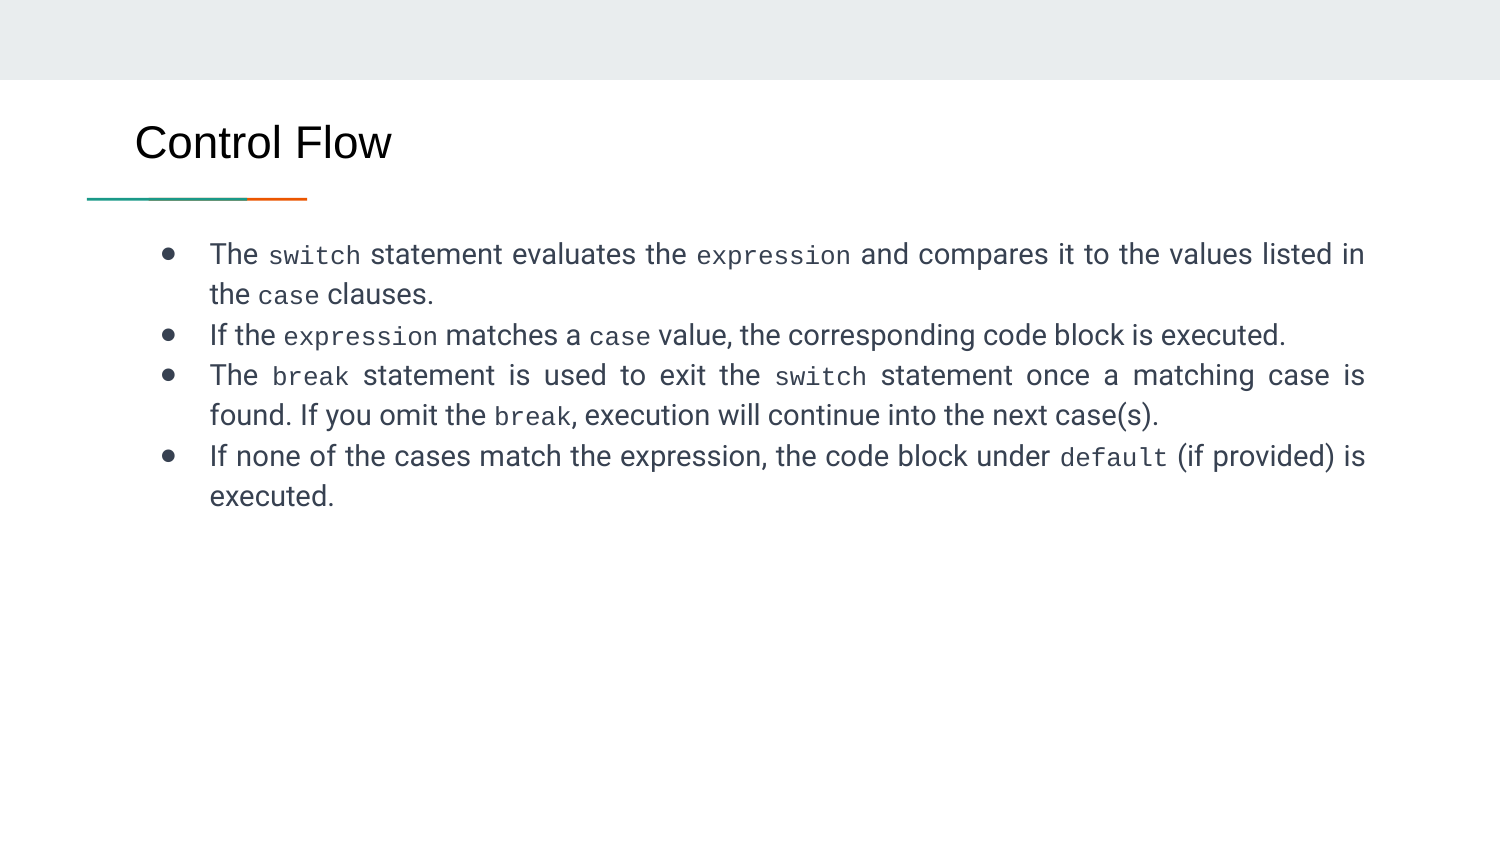

# Control Flow
The switch statement evaluates the expression and compares it to the values listed in the case clauses.
If the expression matches a case value, the corresponding code block is executed.
The break statement is used to exit the switch statement once a matching case is found. If you omit the break, execution will continue into the next case(s).
If none of the cases match the expression, the code block under default (if provided) is executed.